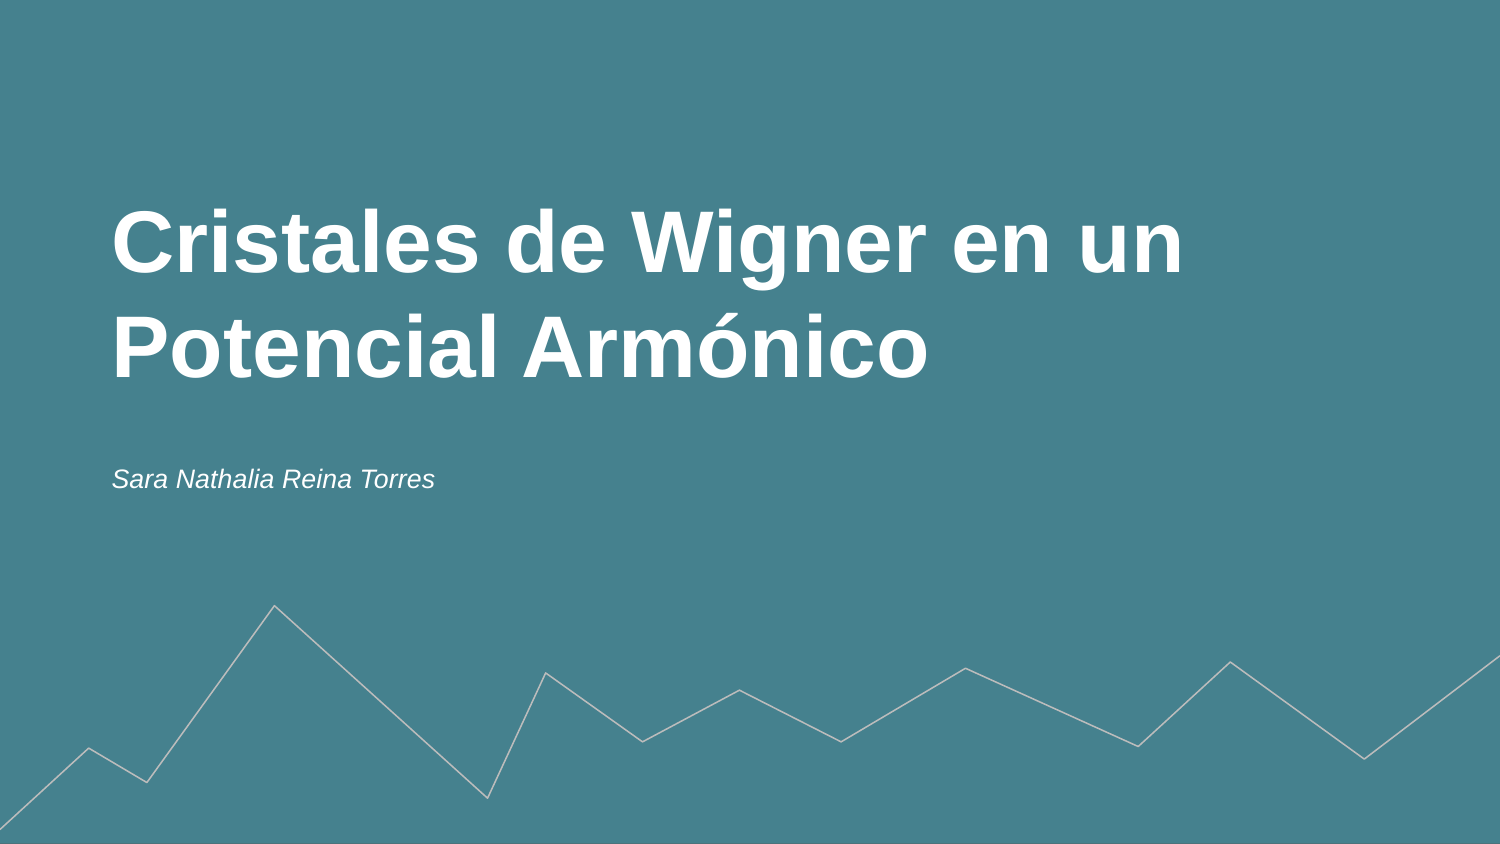

# Cristales de Wigner en un Potencial Armónico
Sara Nathalia Reina Torres